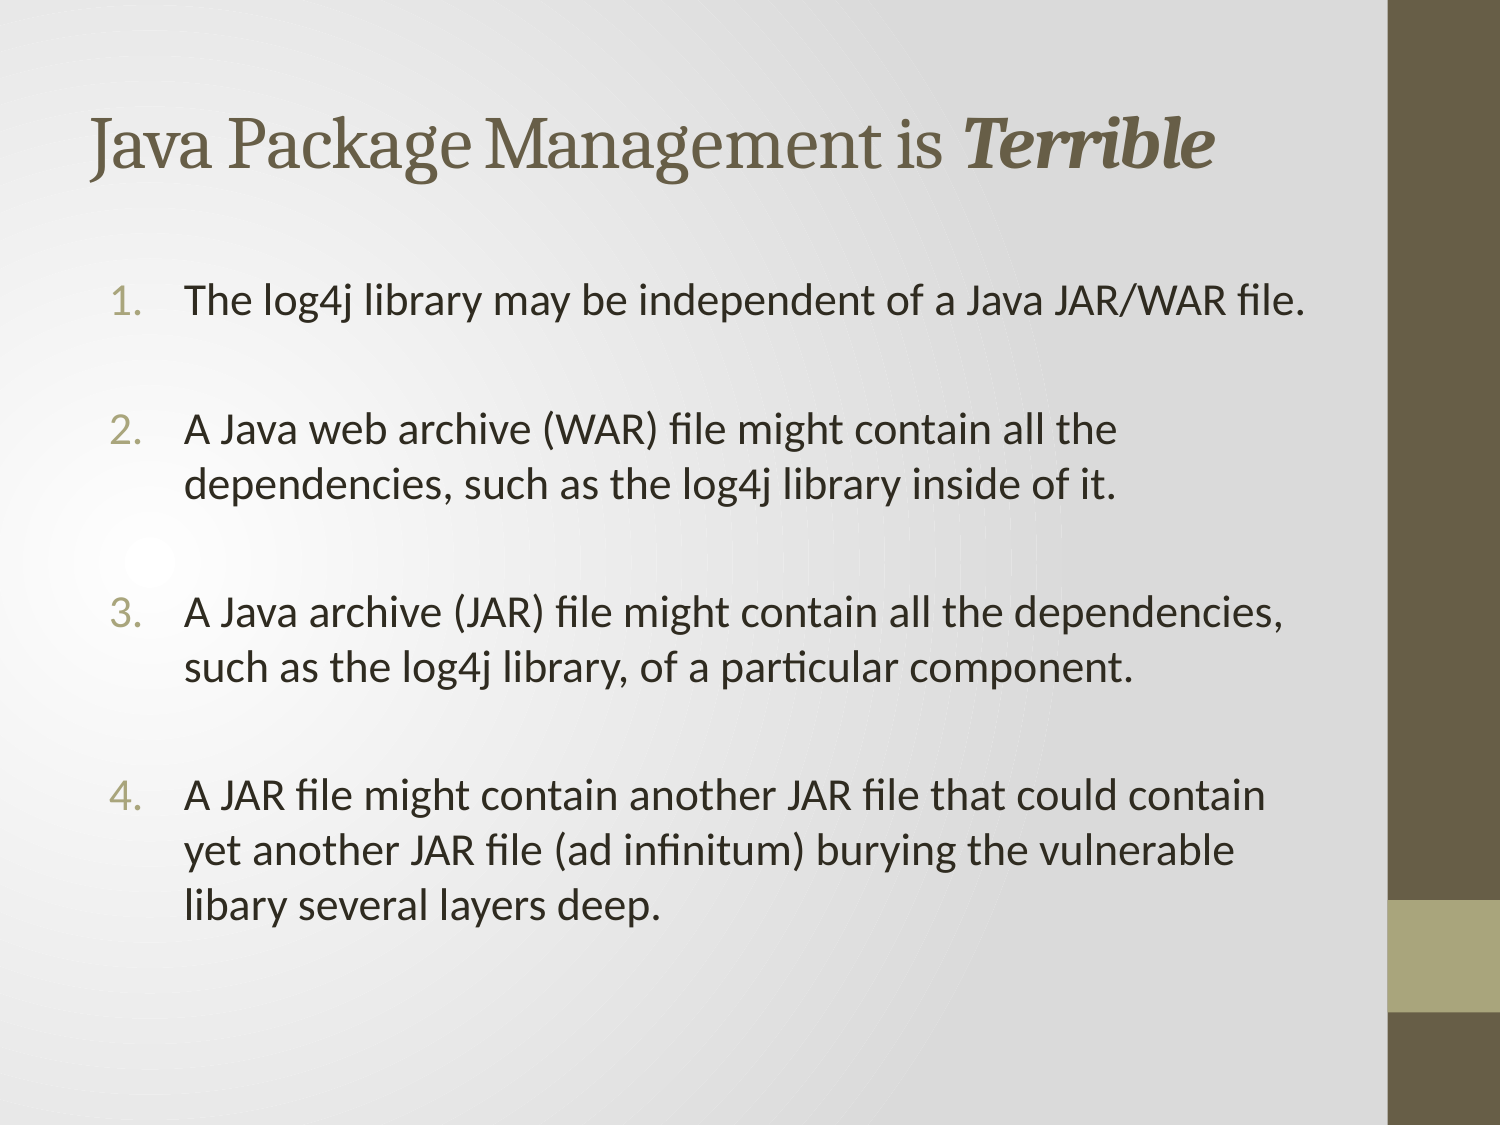

# Java Package Management is Terrible
The log4j library may be independent of a Java JAR/WAR file.

A Java web archive (WAR) file might contain all the dependencies, such as the log4j library inside of it.

A Java archive (JAR) file might contain all the dependencies, such as the log4j library, of a particular component.

A JAR file might contain another JAR file that could contain yet another JAR file (ad infinitum) burying the vulnerable libary several layers deep.